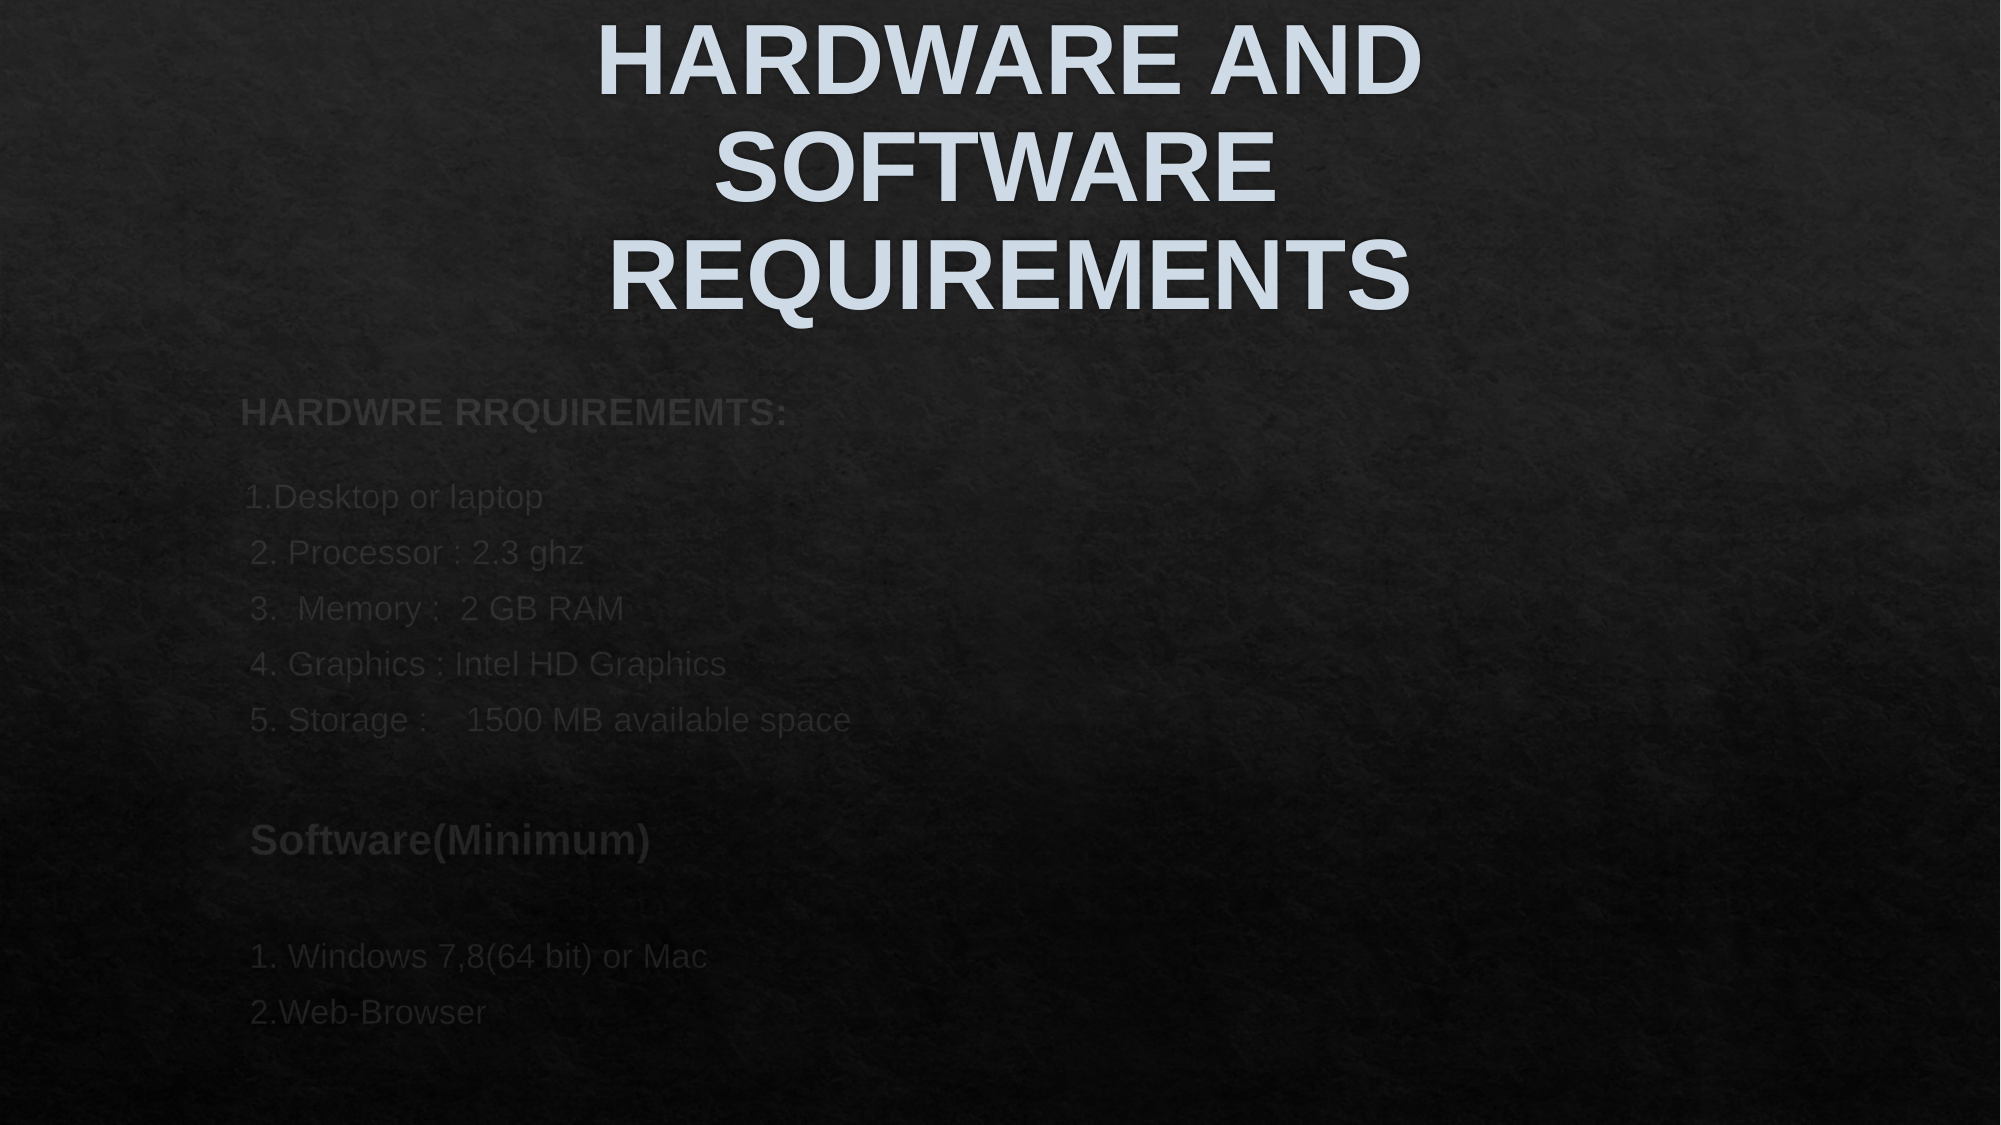

# HARDWARE AND SOFTWARE REQUIREMENTS
HARDWRE RRQUIREMEMTS:

 1.Desktop or laptop
 2. Processor : 2.3 ghz
 3.  Memory :  2 GB RAM
 4. Graphics : Intel HD Graphics
 5. Storage :    1500 MB available space

 Software(Minimum)

 1. Windows 7,8(64 bit) or Mac
 2.Web-Browser